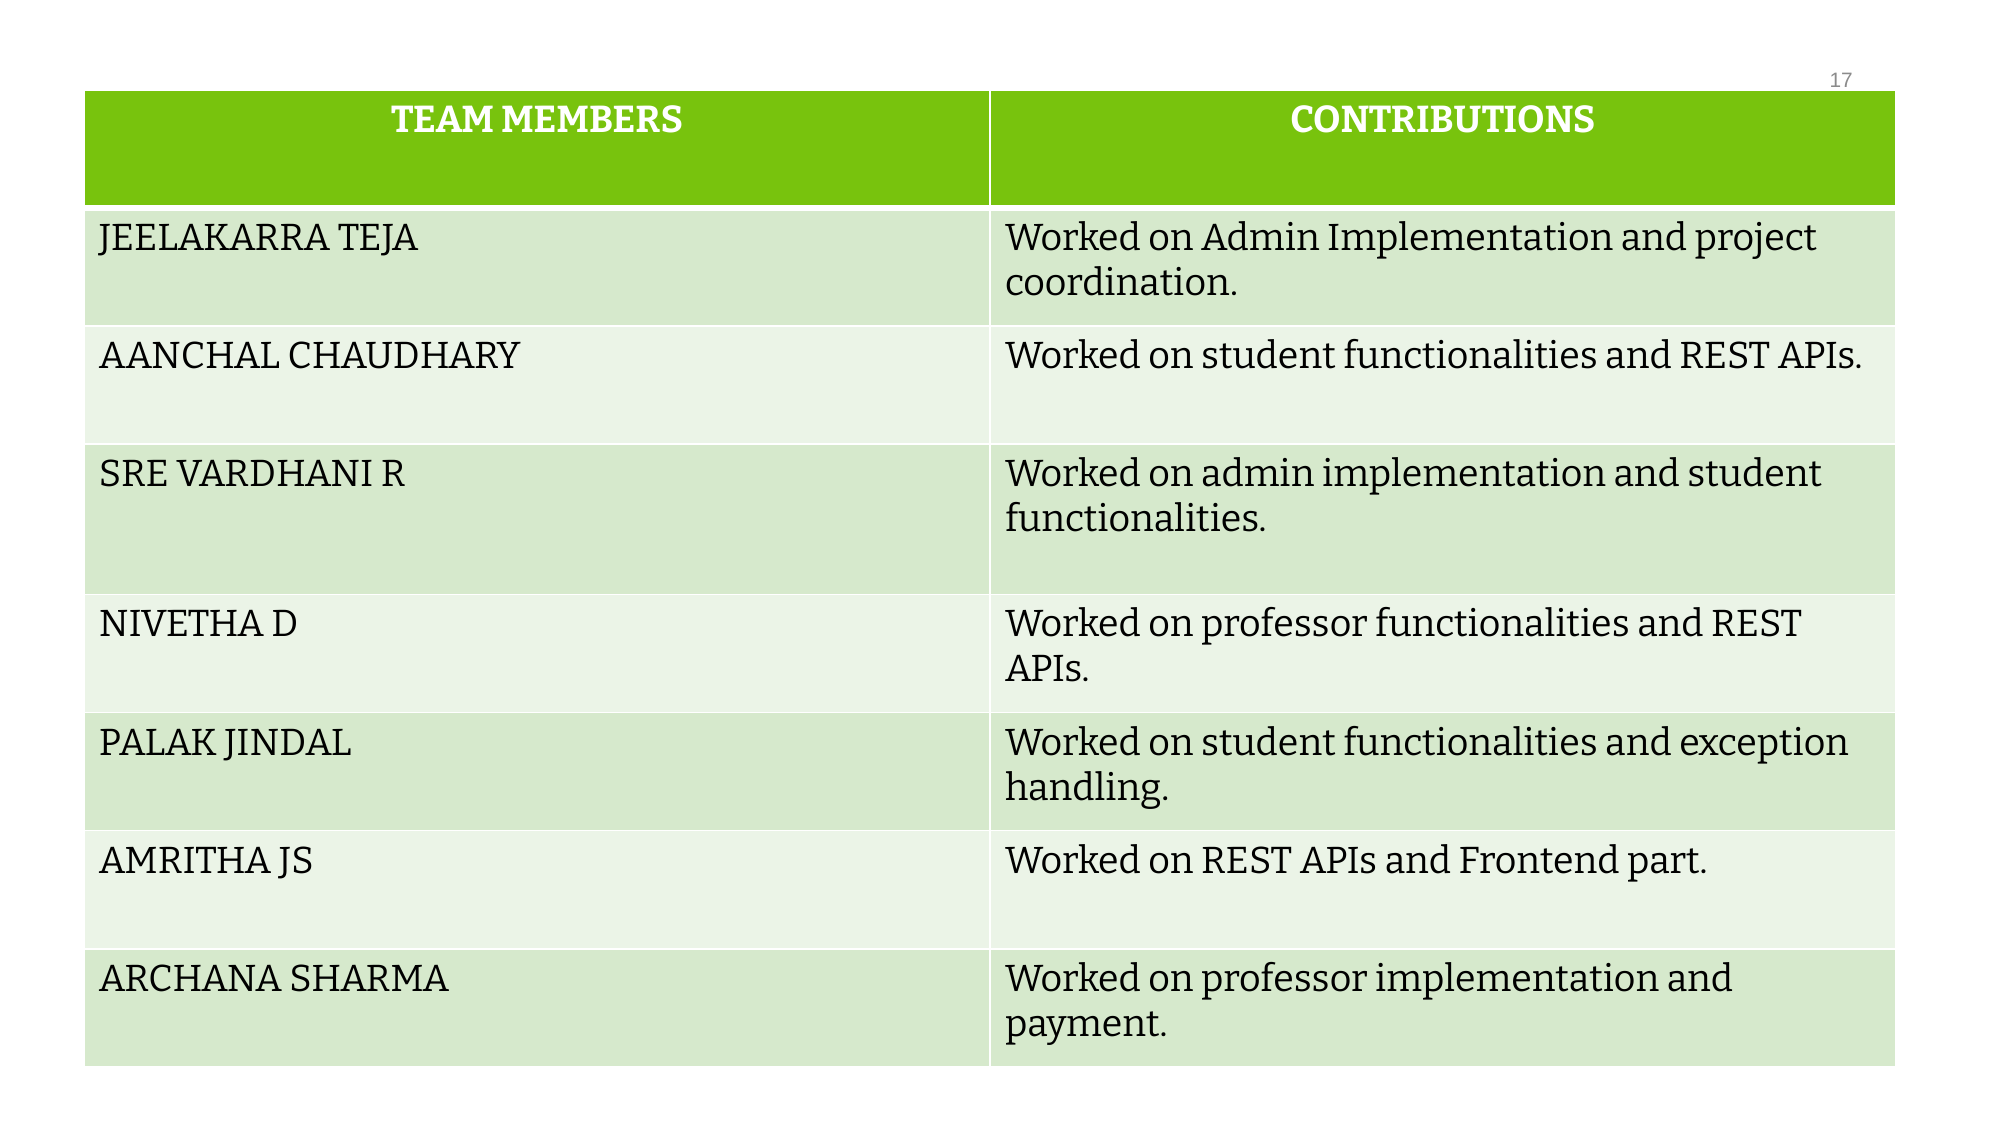

17
| TEAM MEMBERS | CONTRIBUTIONS |
| --- | --- |
| JEELAKARRA TEJA | Worked on Admin Implementation and project coordination. |
| AANCHAL CHAUDHARY | Worked on student functionalities and REST APIs. |
| SRE VARDHANI R | Worked on admin implementation and student functionalities. |
| NIVETHA D | Worked on professor functionalities and REST APIs. |
| PALAK JINDAL | Worked on student functionalities and exception handling. |
| AMRITHA JS | Worked on REST APIs and Frontend part. |
| ARCHANA SHARMA | Worked on professor implementation and payment. |